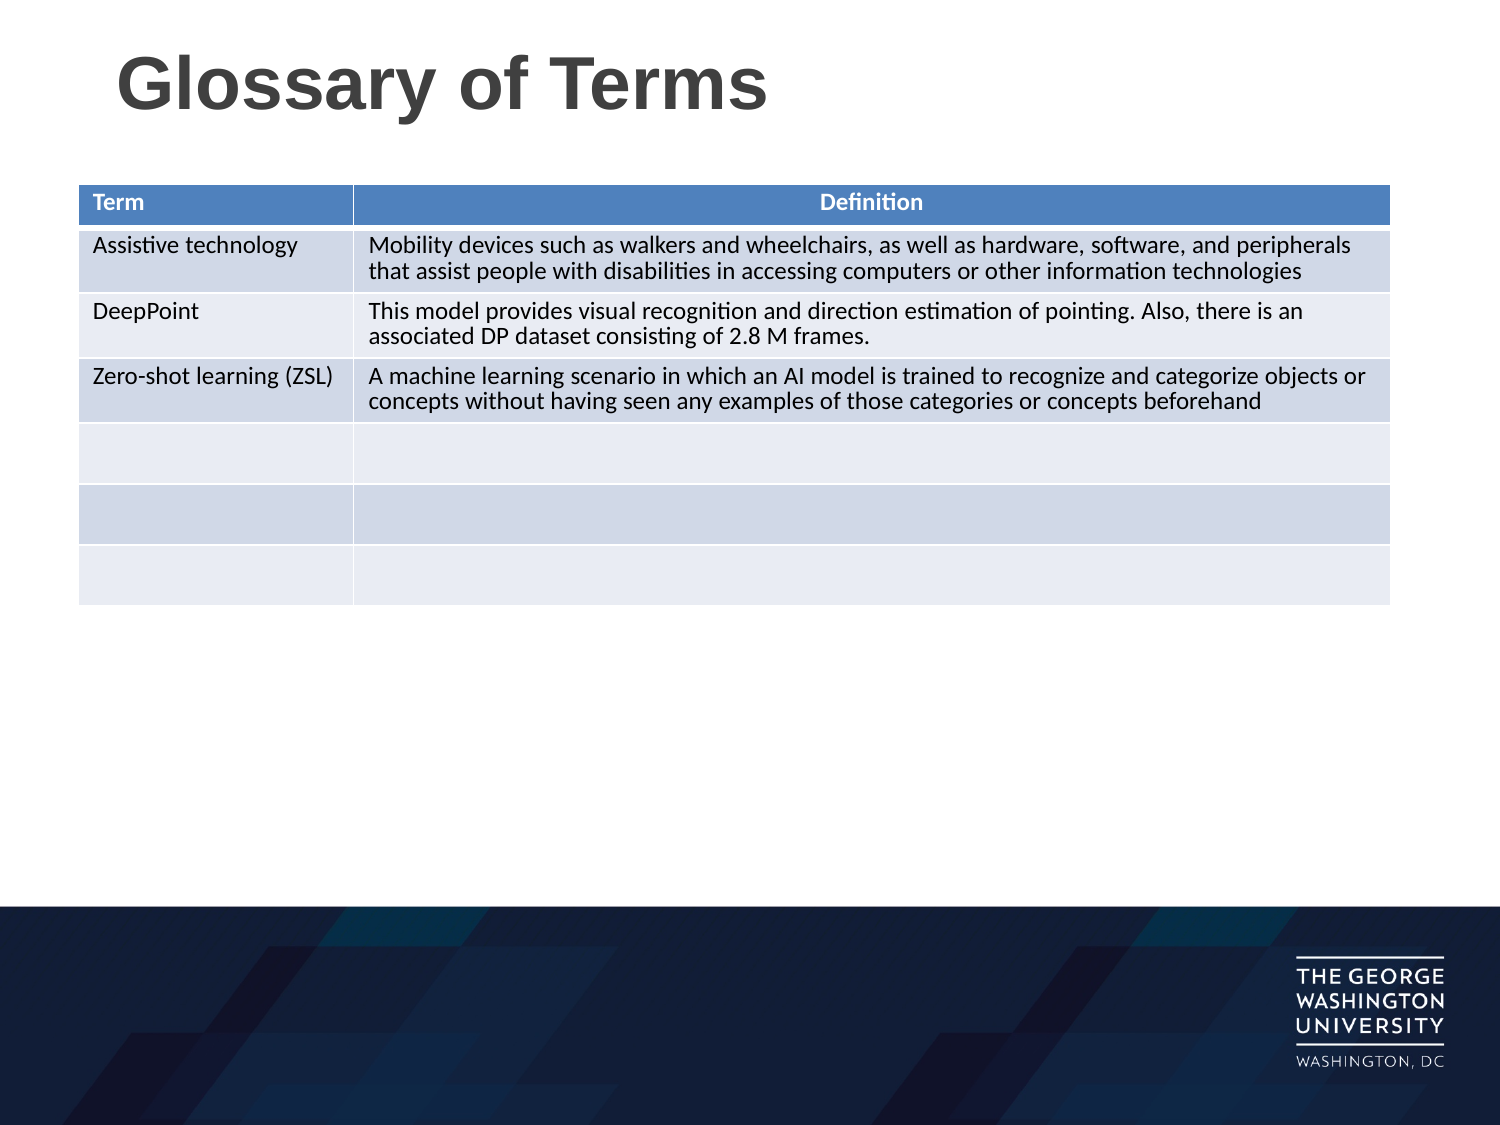

# Glossary of Terms
| Term | Definition |
| --- | --- |
| Assistive technology | Mobility devices such as walkers and wheelchairs, as well as hardware, software, and peripherals that assist people with disabilities in accessing computers or other information technologies |
| DeepPoint | This model provides visual recognition and direction estimation of pointing. Also, there is an associated DP dataset consisting of 2.8 M frames. |
| Zero-shot learning (ZSL) | A machine learning scenario in which an AI model is trained to recognize and categorize objects or concepts without having seen any examples of those categories or concepts beforehand |
|  |  |
|  |  |
|  |  |